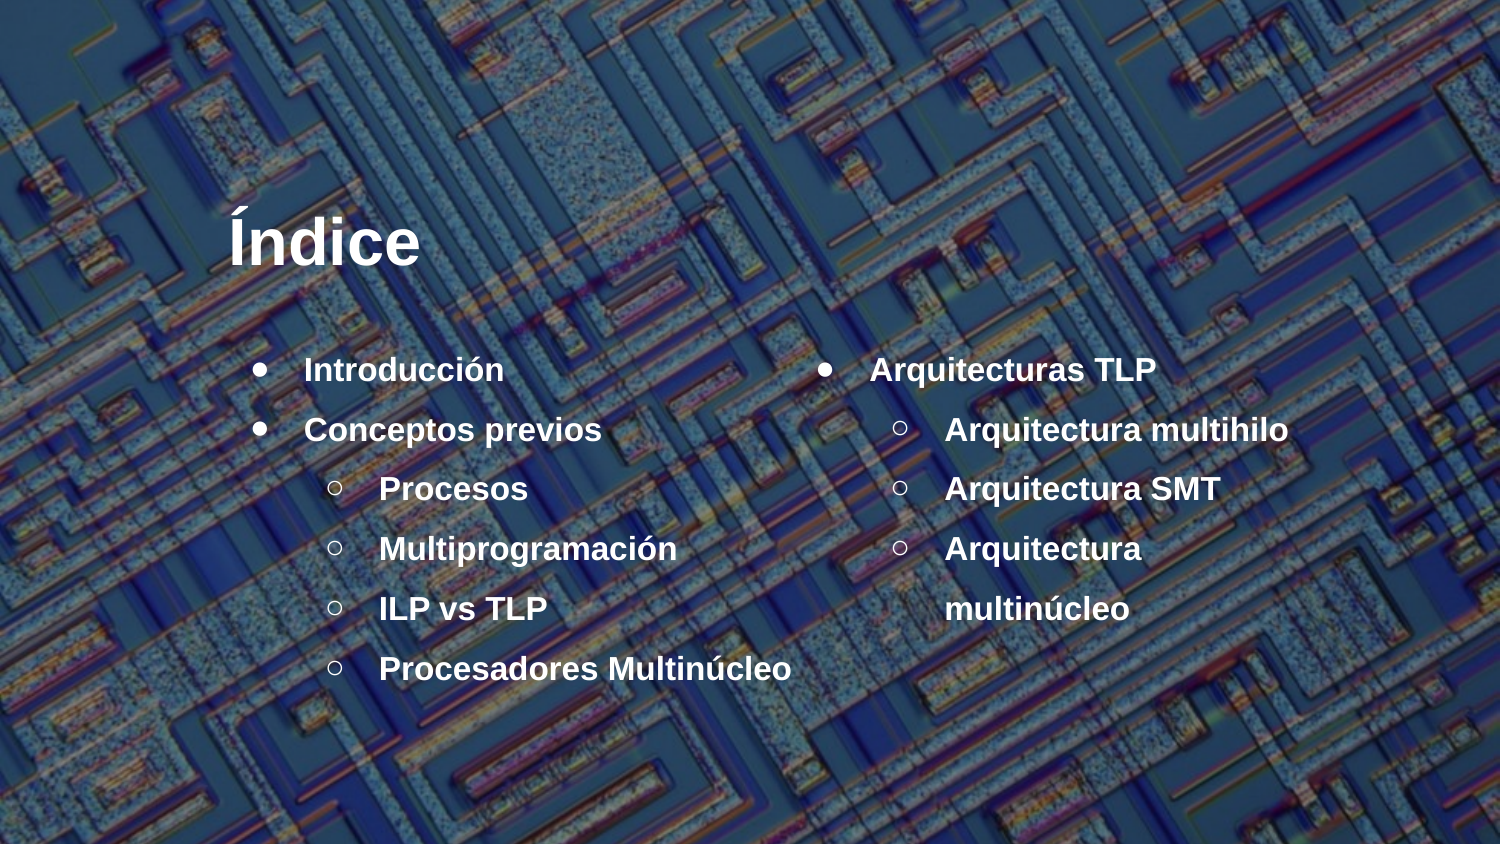

Índice
Introducción
Conceptos previos
Procesos
Multiprogramación
ILP vs TLP
Procesadores Multinúcleo
Arquitecturas TLP
Arquitectura multihilo
Arquitectura SMT
Arquitectura multinúcleo